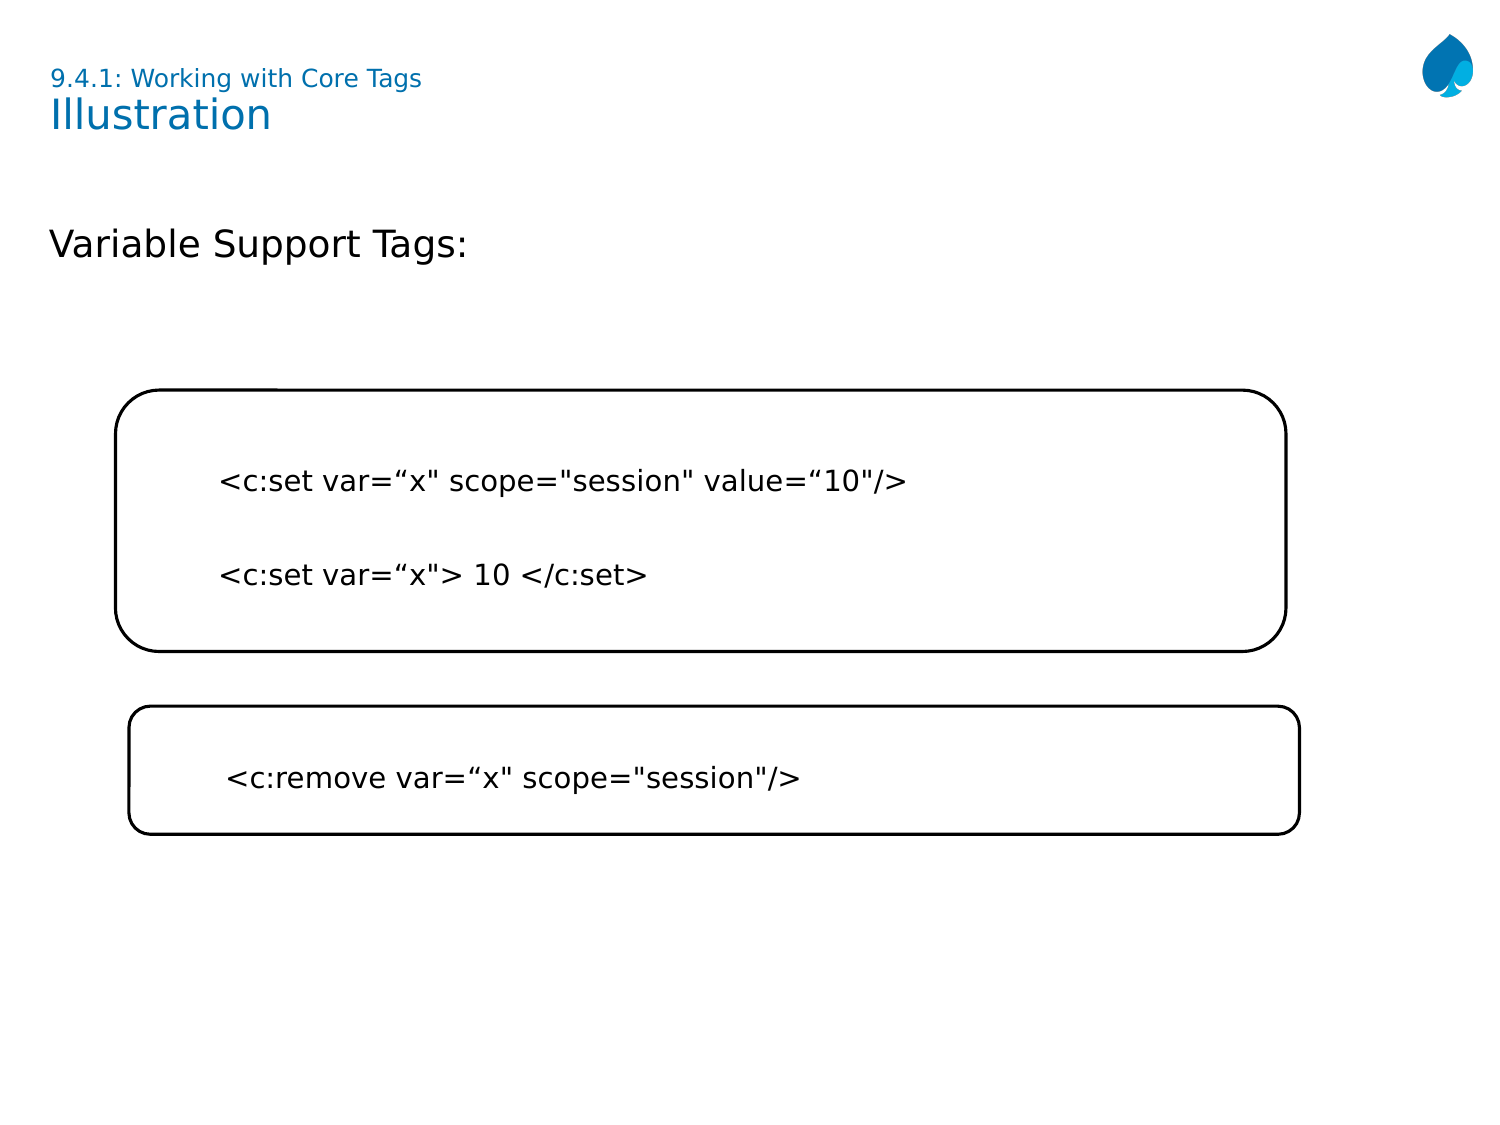

# 9.4.1: Working with Core Tags Illustration
Variable Support Tags:
<c:set var=“x" scope="session" value=“10"/>

<c:set var=“x"> 10 </c:set>
<c:remove var=“x" scope="session"/>